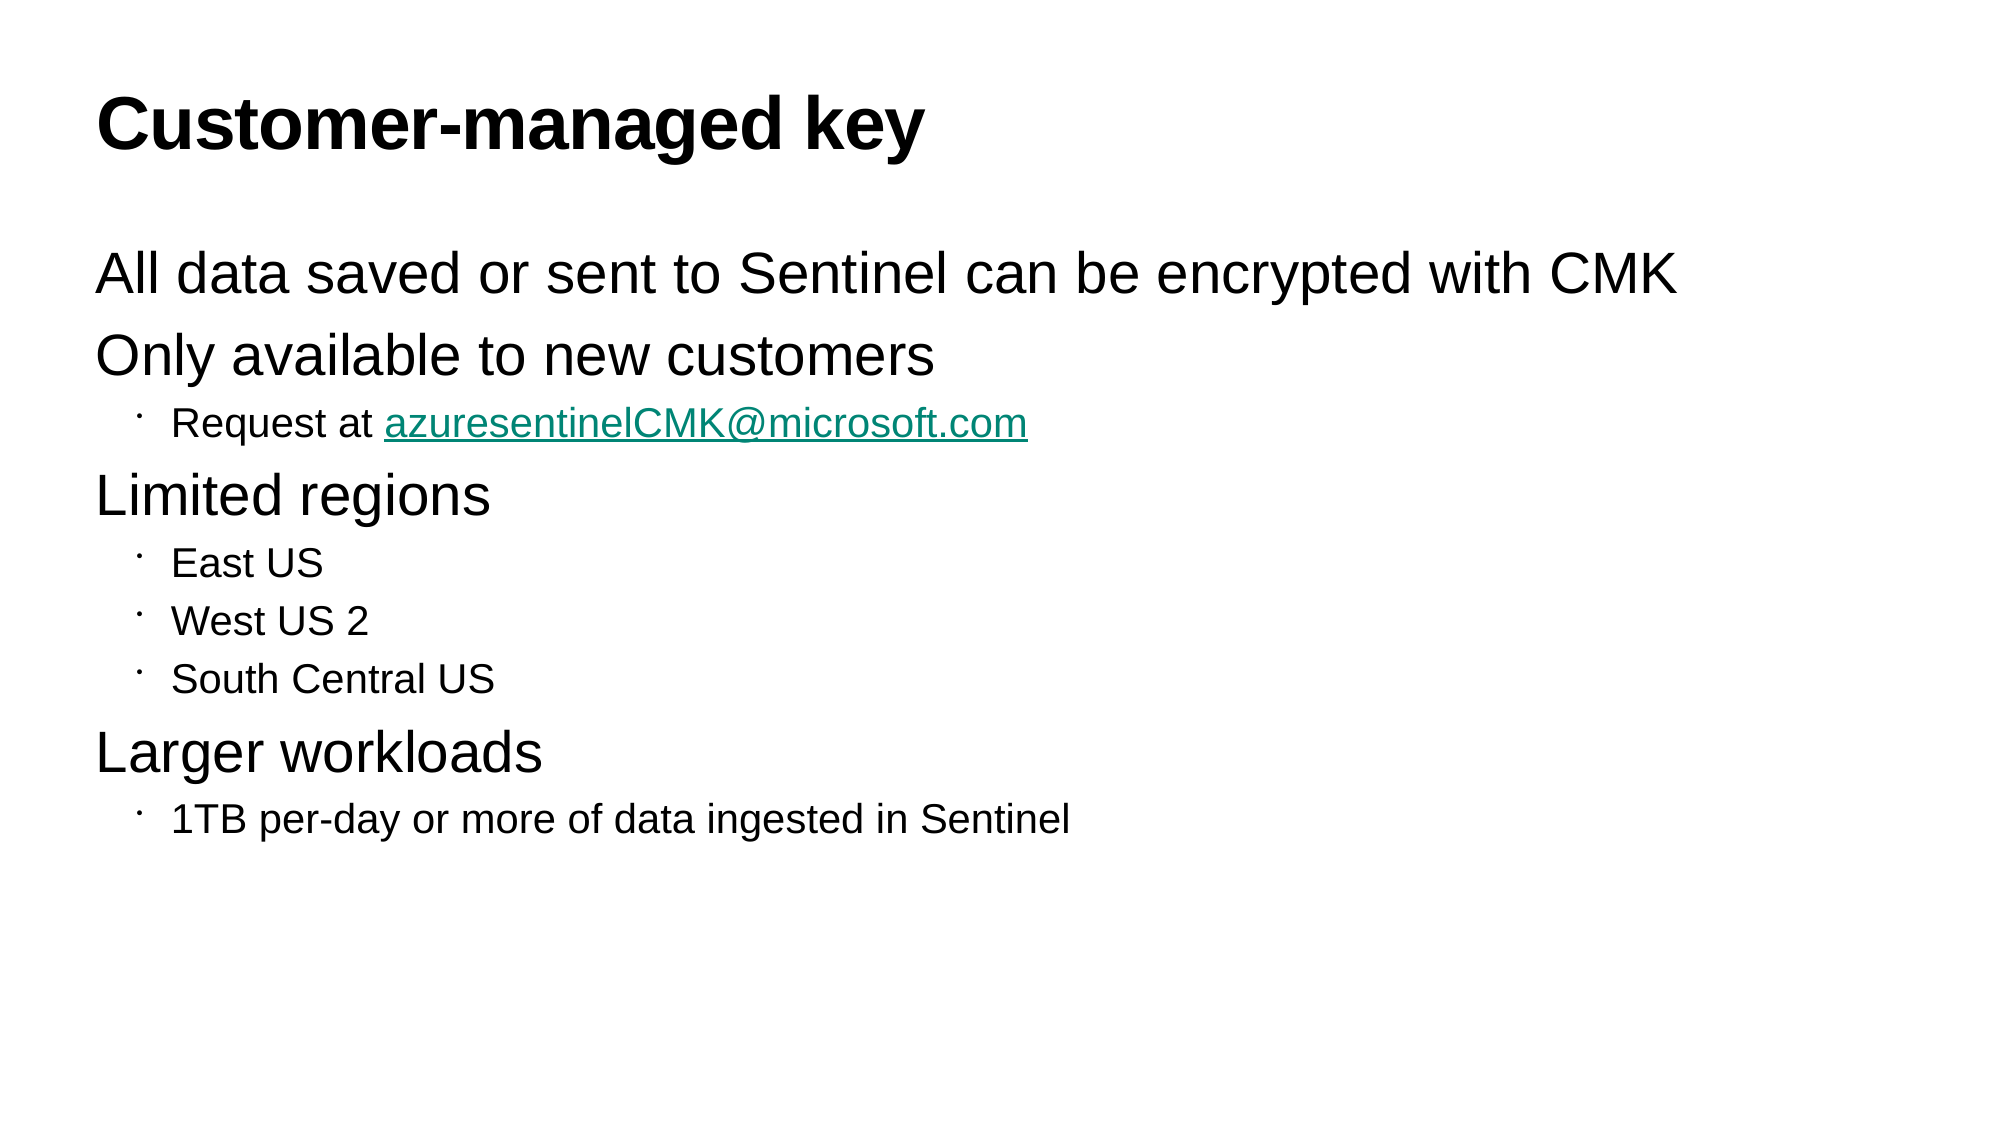

# Customer-managed key
All data saved or sent to Sentinel can be encrypted with CMK
Only available to new customers
Request at azuresentinelCMK@microsoft.com
Limited regions
East US
West US 2
South Central US
Larger workloads
1TB per-day or more of data ingested in Sentinel